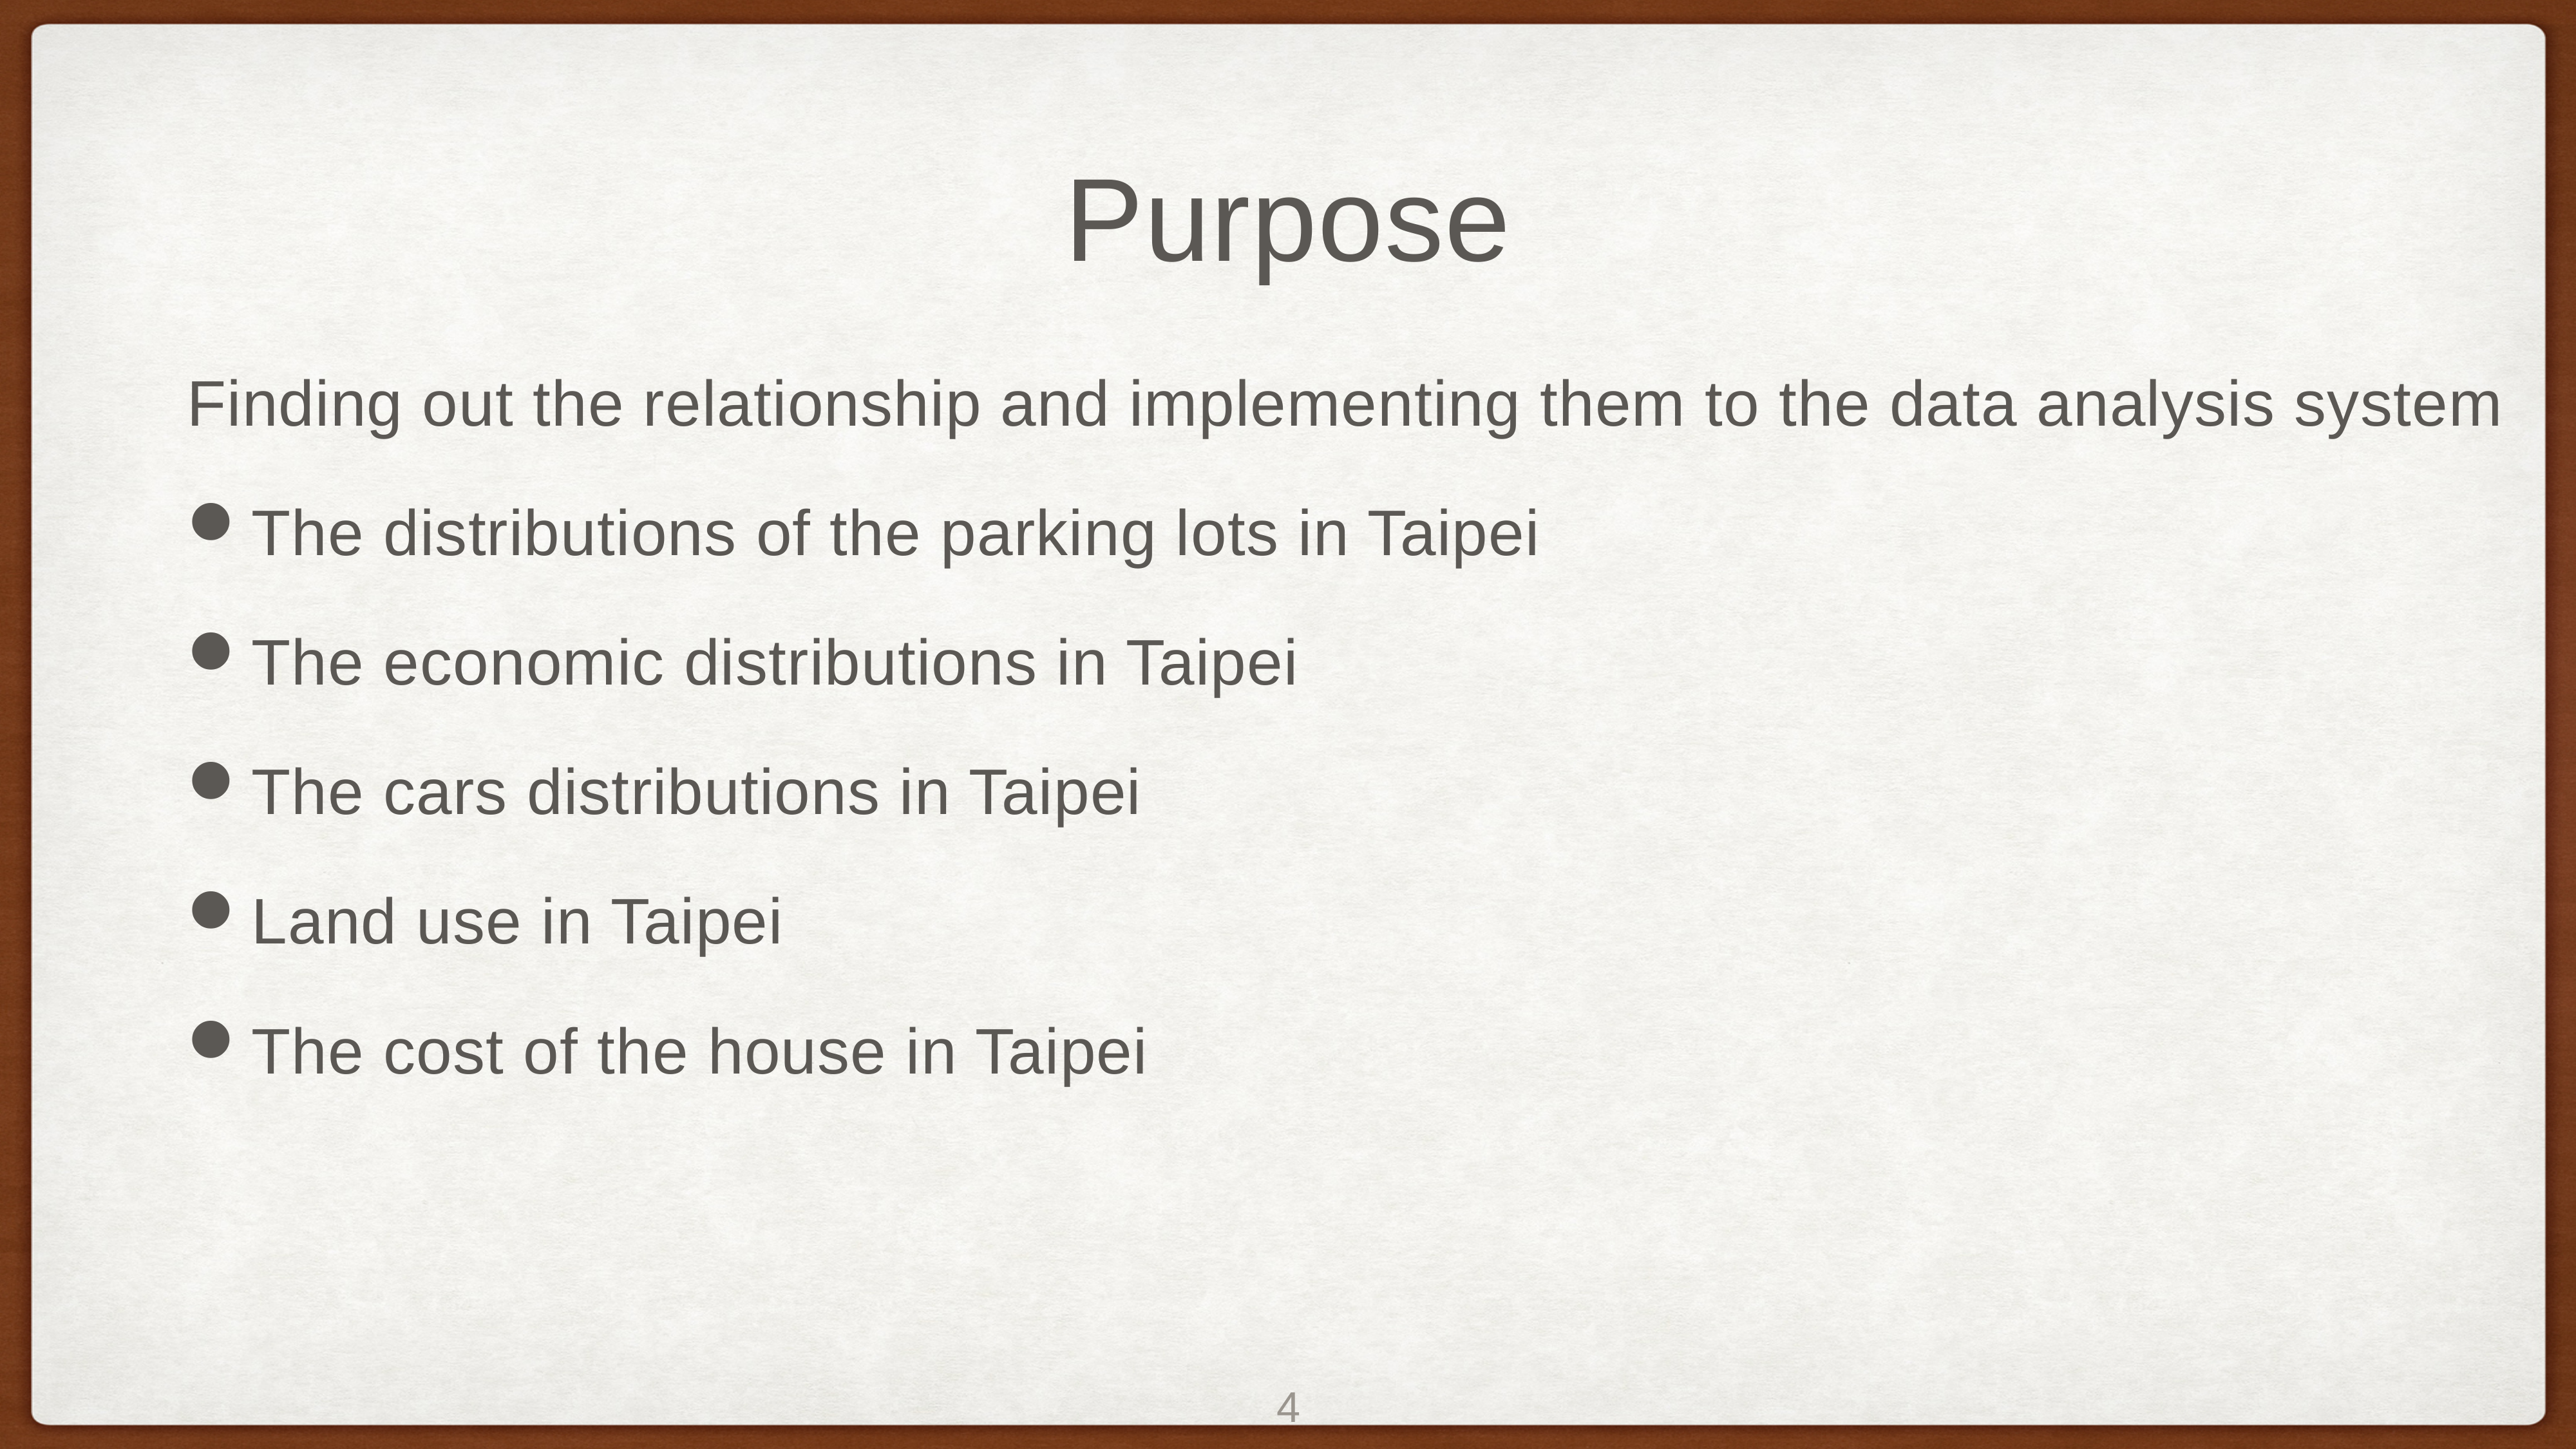

Purpose
Finding out the relationship and implementing them to the data analysis system
The distributions of the parking lots in Taipei
The economic distributions in Taipei
The cars distributions in Taipei
Land use in Taipei
The cost of the house in Taipei
4